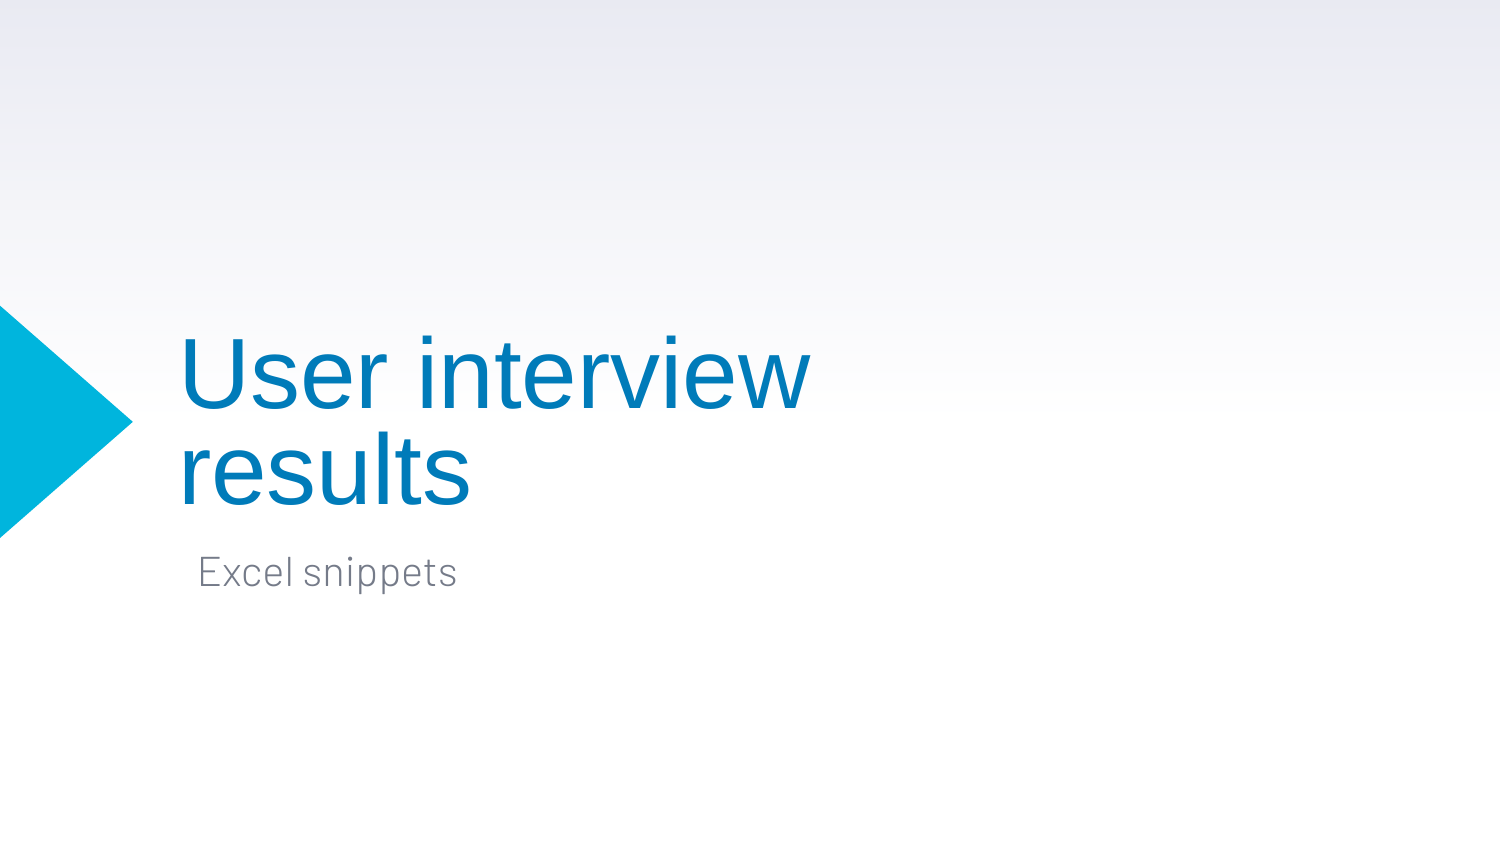

# User interview results
Excel snippets
16